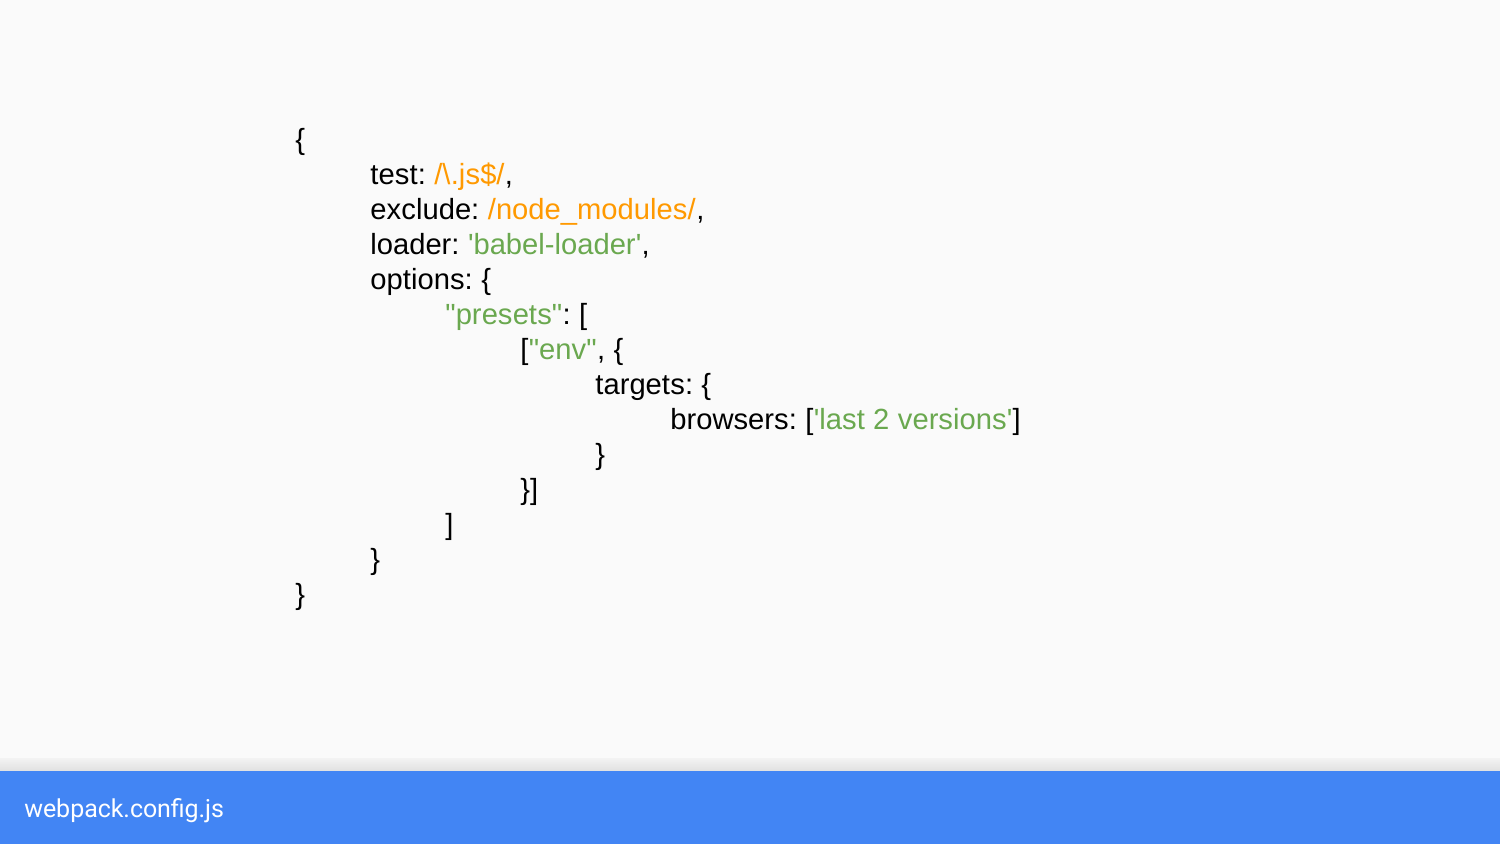

{
test: /\.js$/,
exclude: /node_modules/,
loader: 'babel-loader',
options: {
"presets": [
["env", {
targets: {
browsers: ['last 2 versions']
}
}]
]
}
}
webpack.config.js